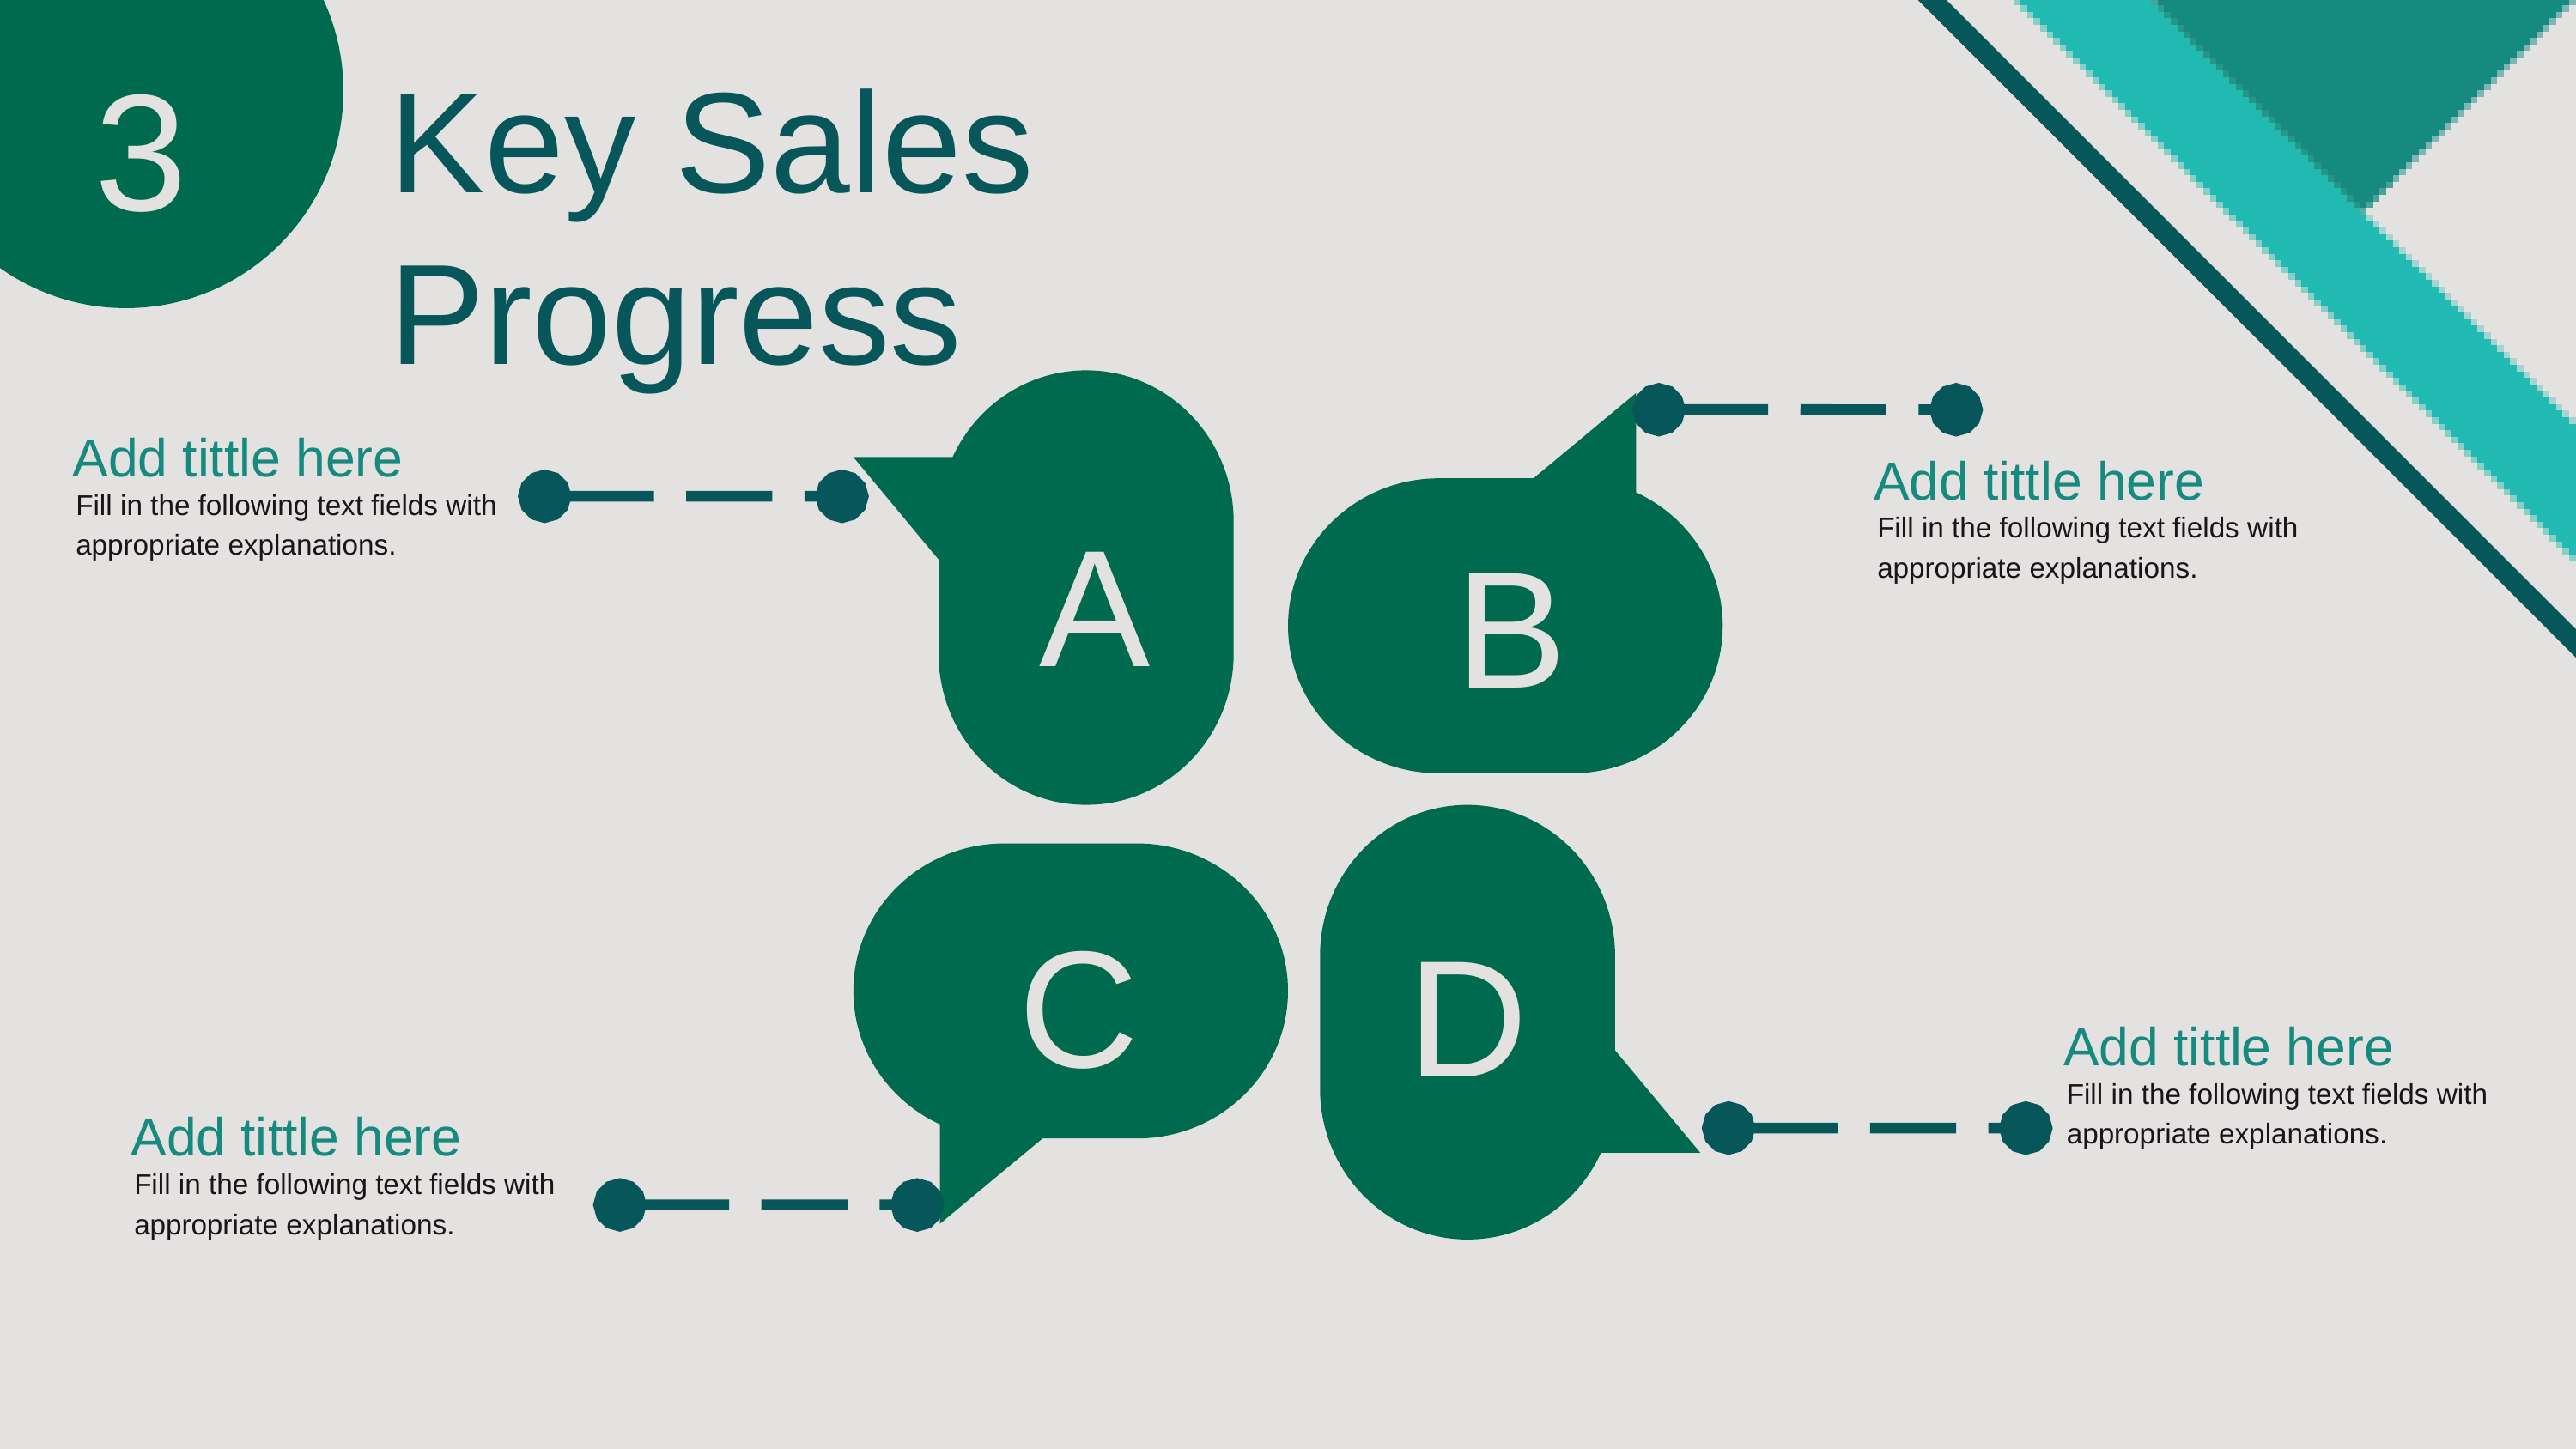

3
Key Sales Progress

Add tittle here
Add tittle here
Fill in the following text fields with appropriate explanations.

A
Fill in the following text fields with appropriate explanations.
B

C
D
Add tittle here
Fill in the following text fields with appropriate explanations.
Add tittle here

Fill in the following text fields with appropriate explanations.